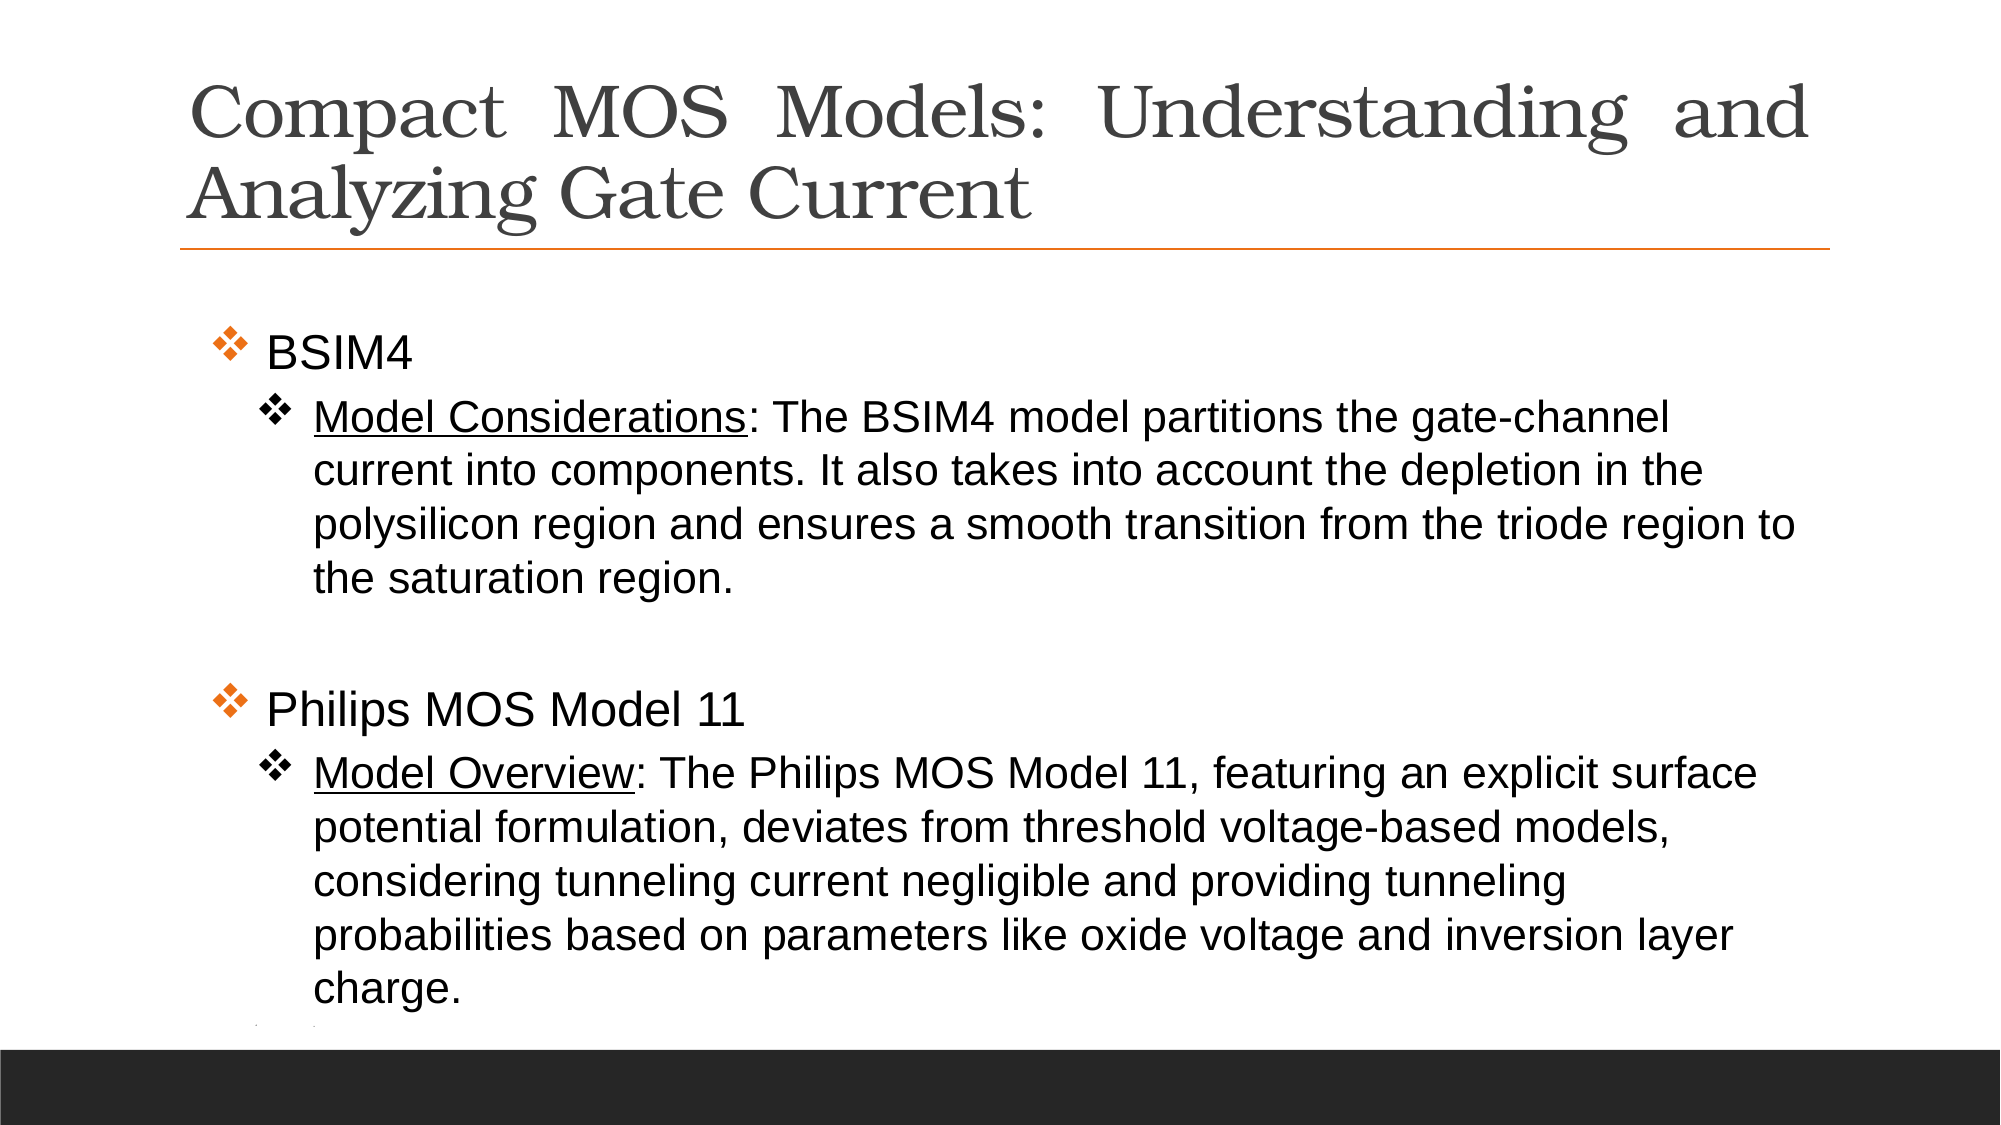

Compact MOS Models: Understanding and Analyzing Gate Current

BSIM4
Model Considerations: The BSIM4 model partitions the gate-channel current into components. It also takes into account the depletion in the polysilicon region and ensures a smooth transition from the triode region to the saturation region.

Philips MOS Model 11
Model Overview: The Philips MOS Model 11, featuring an explicit surface potential formulation, deviates from threshold voltage-based models, considering tunneling current negligible and providing tunneling probabilities based on parameters like oxide voltage and inversion layer charge.
a